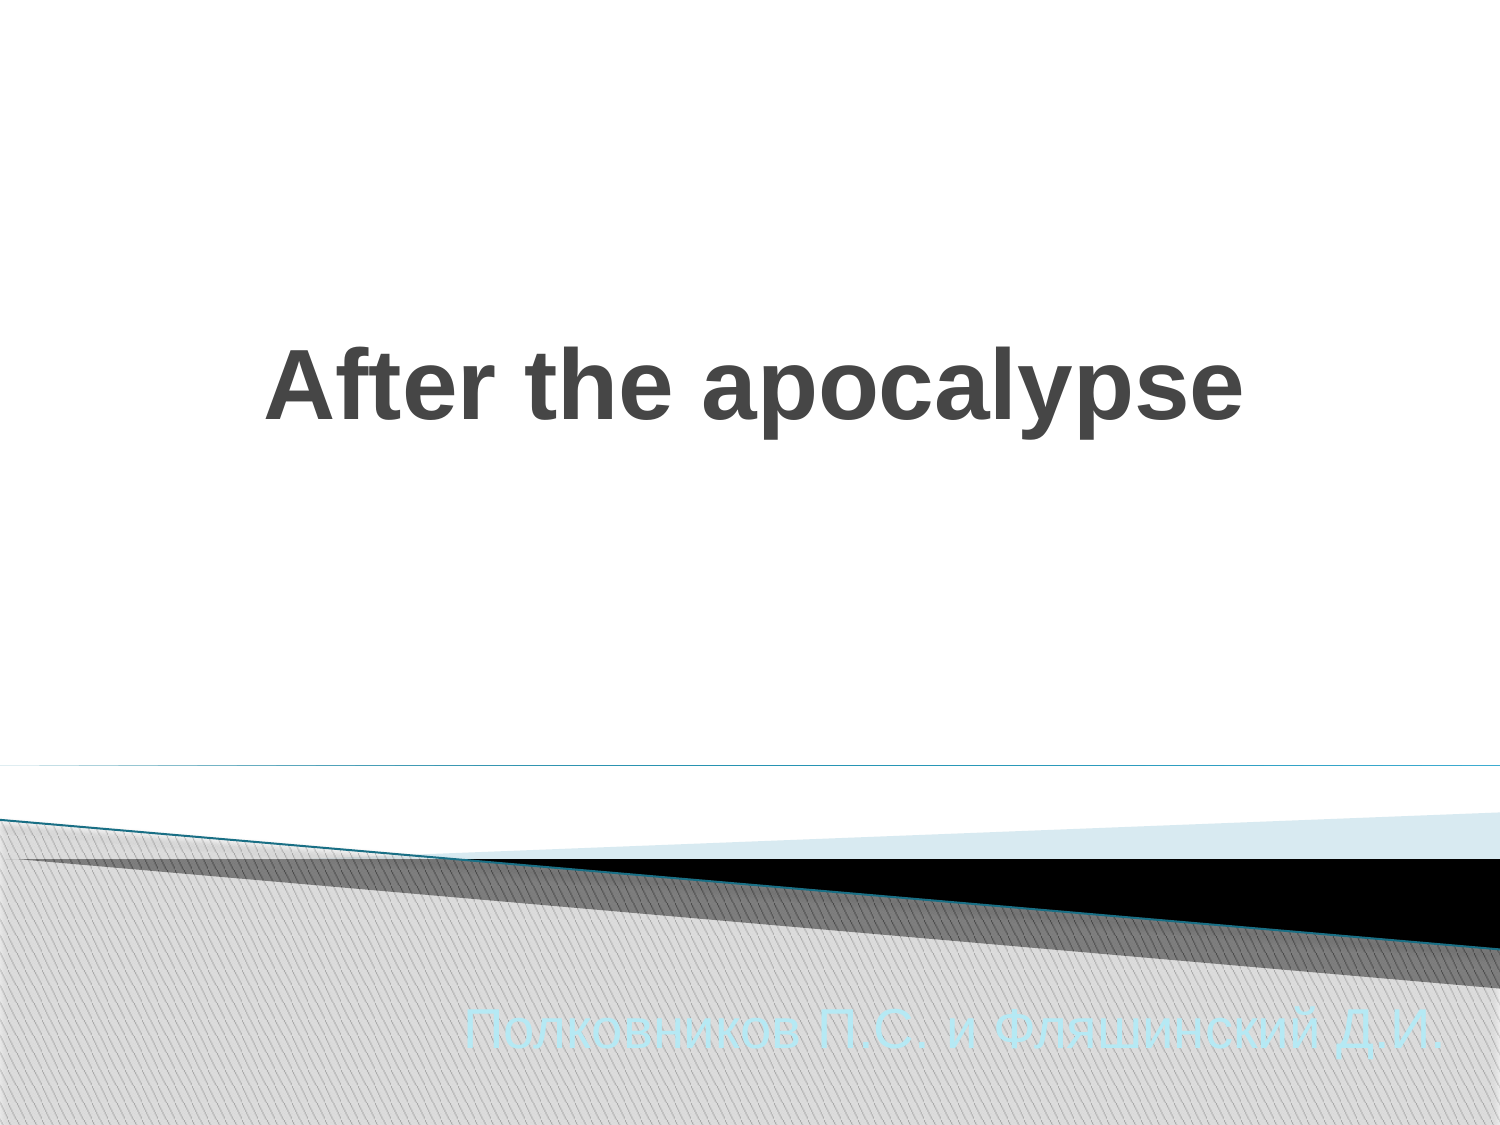

# After the apocalypse
Полковников П.С. и Фляшинский Д.И.